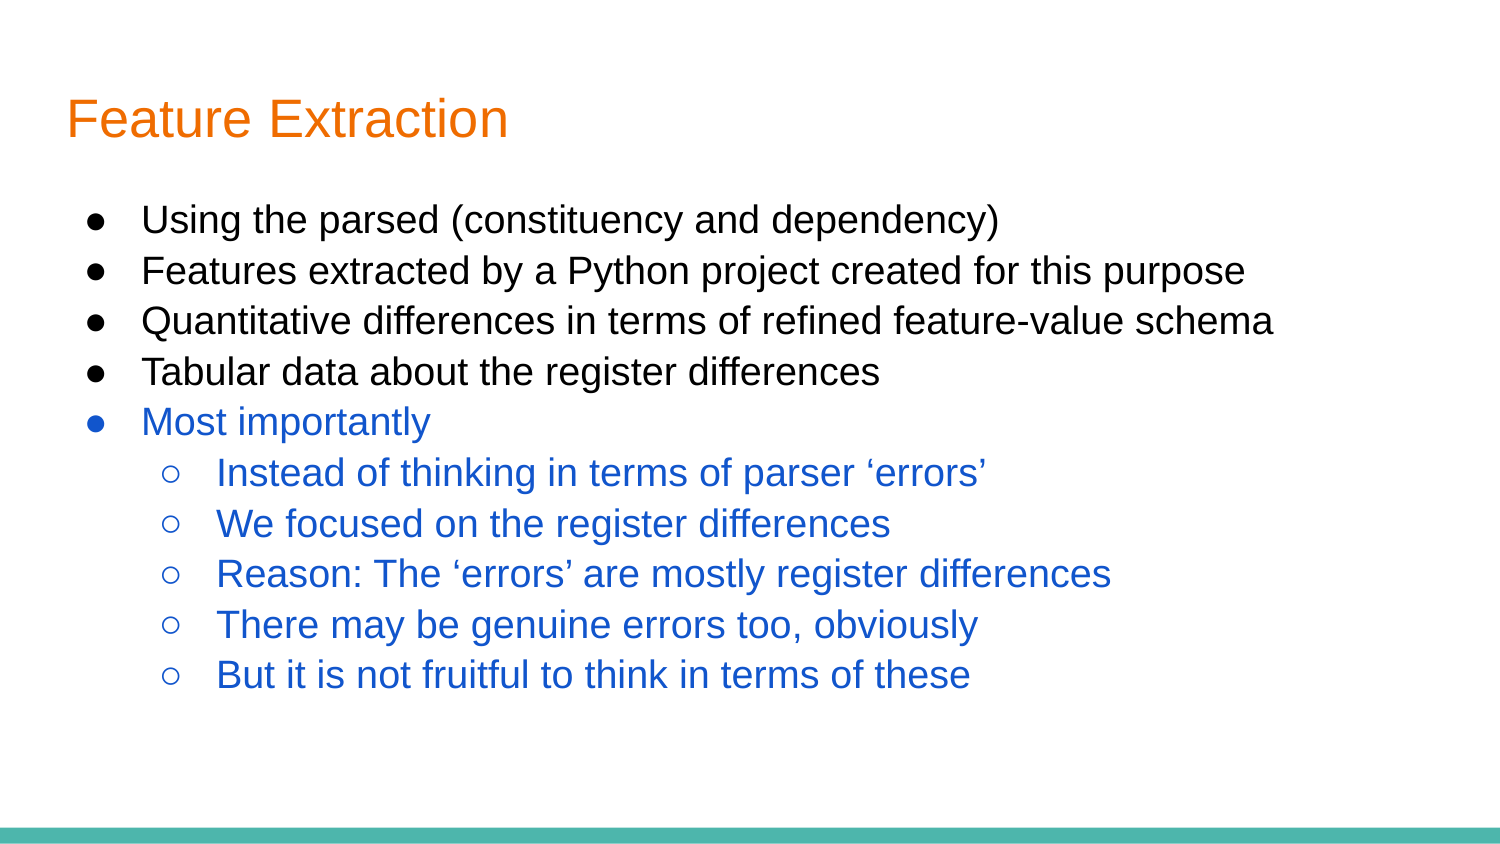

# Feature Extraction
Using the parsed (constituency and dependency)
Features extracted by a Python project created for this purpose
Quantitative differences in terms of refined feature-value schema
Tabular data about the register differences
Most importantly
Instead of thinking in terms of parser ‘errors’
We focused on the register differences
Reason: The ‘errors’ are mostly register differences
There may be genuine errors too, obviously
But it is not fruitful to think in terms of these